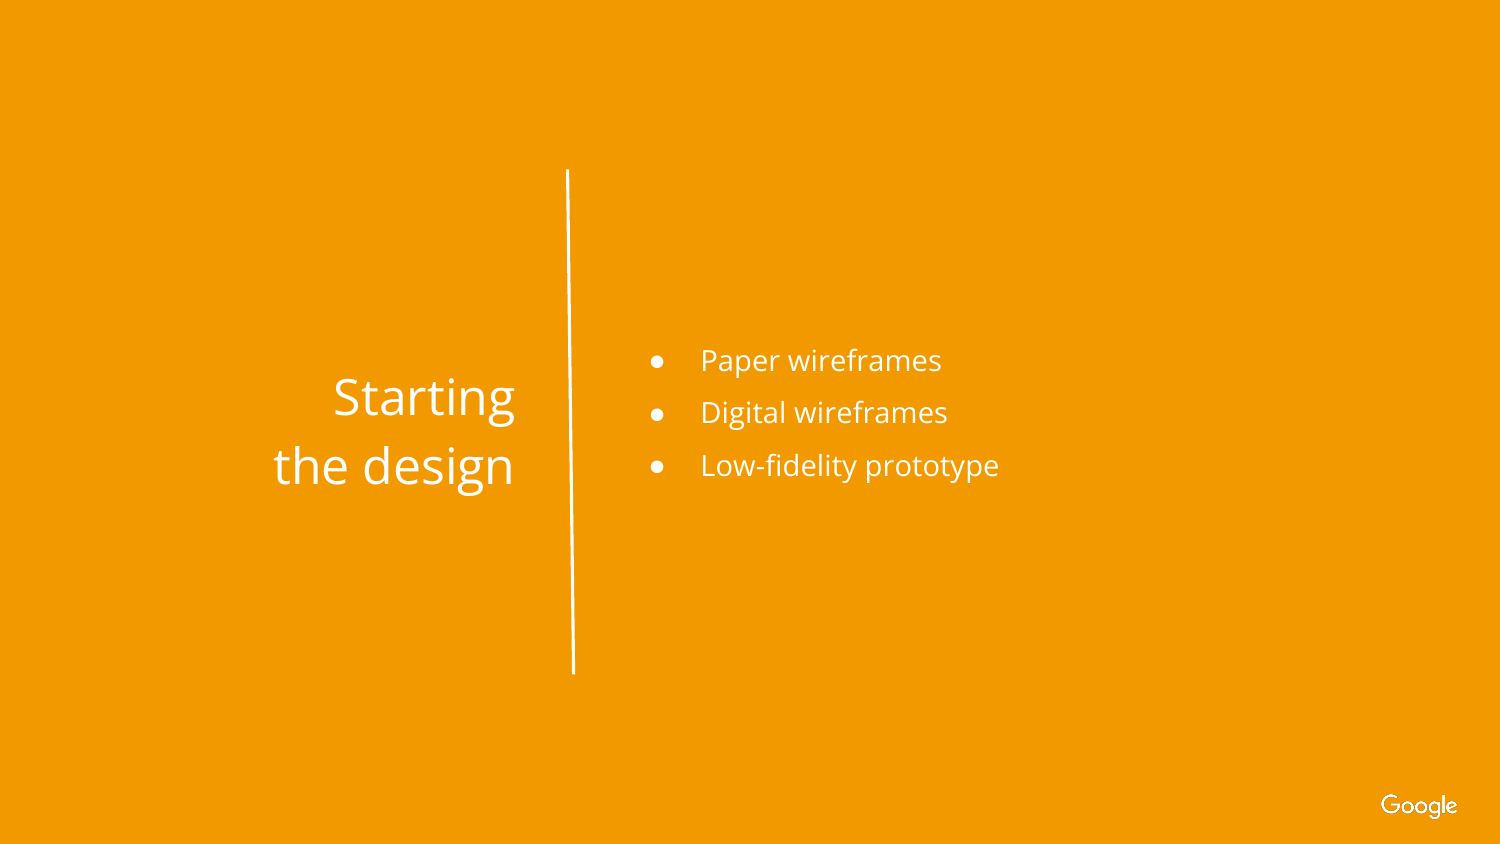

Paper wireframes
Digital wireframes
Low-fidelity prototype
Starting
the design